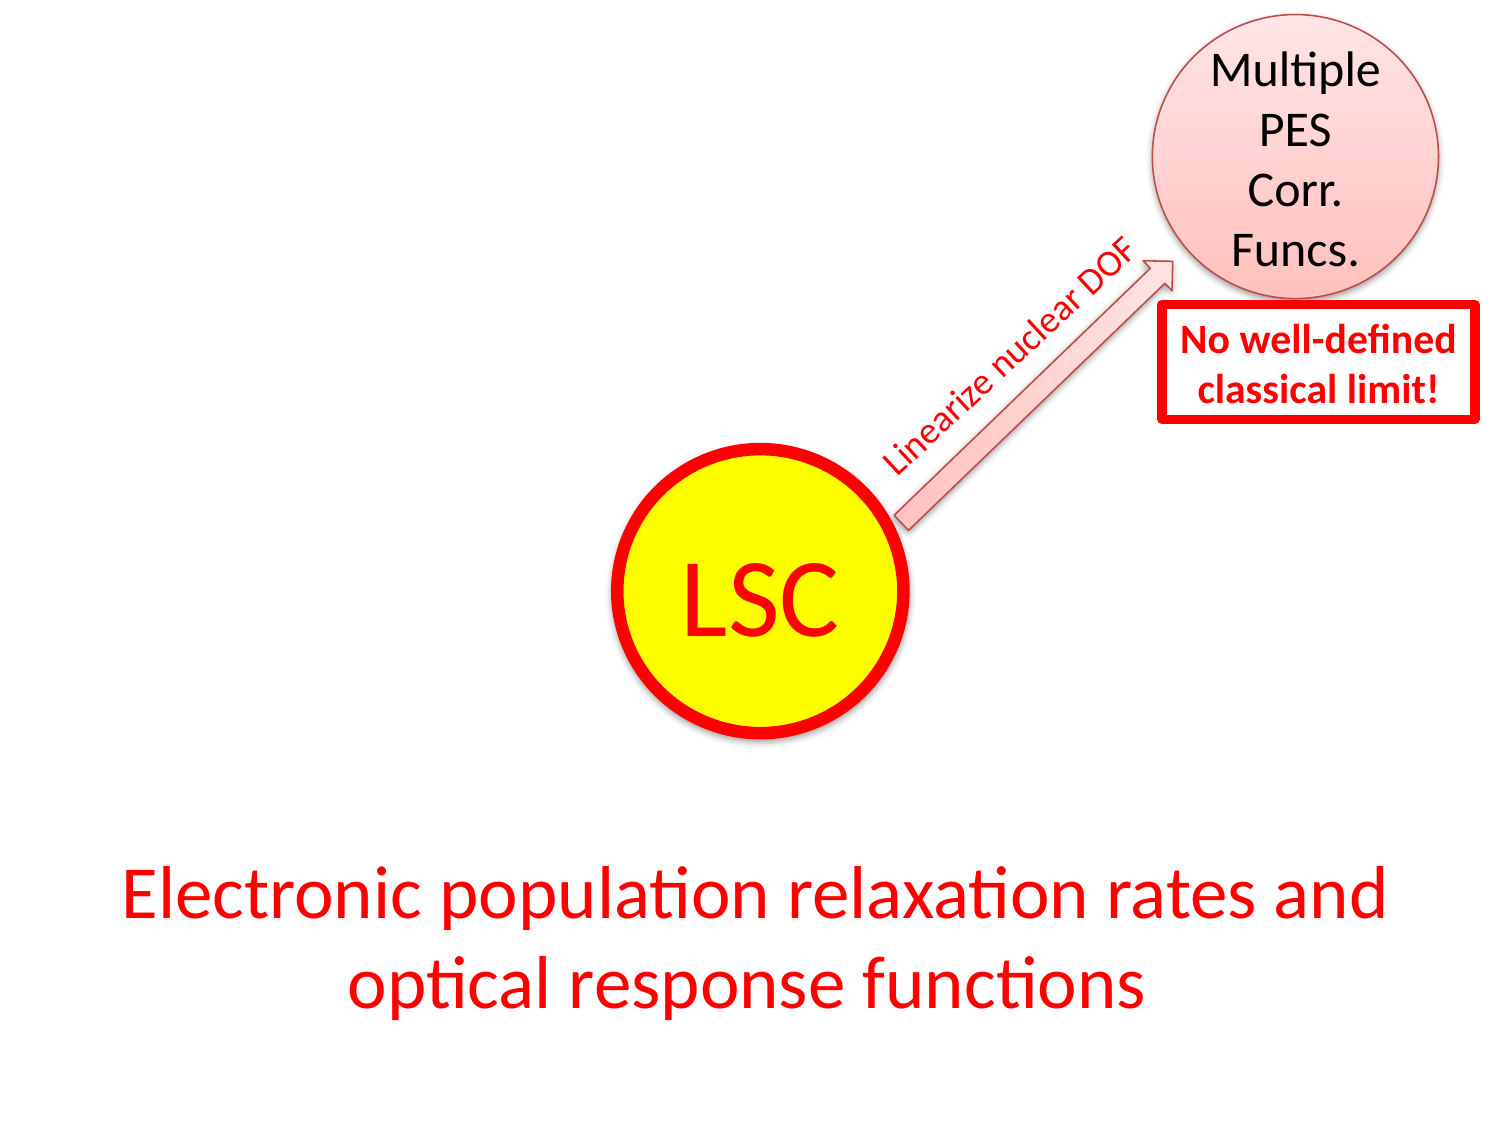

MultiplePES Corr. Funcs.

Linearize nuclear DOF
No well-defined classical limit!
LSC
 Electronic population relaxation rates and optical response functions